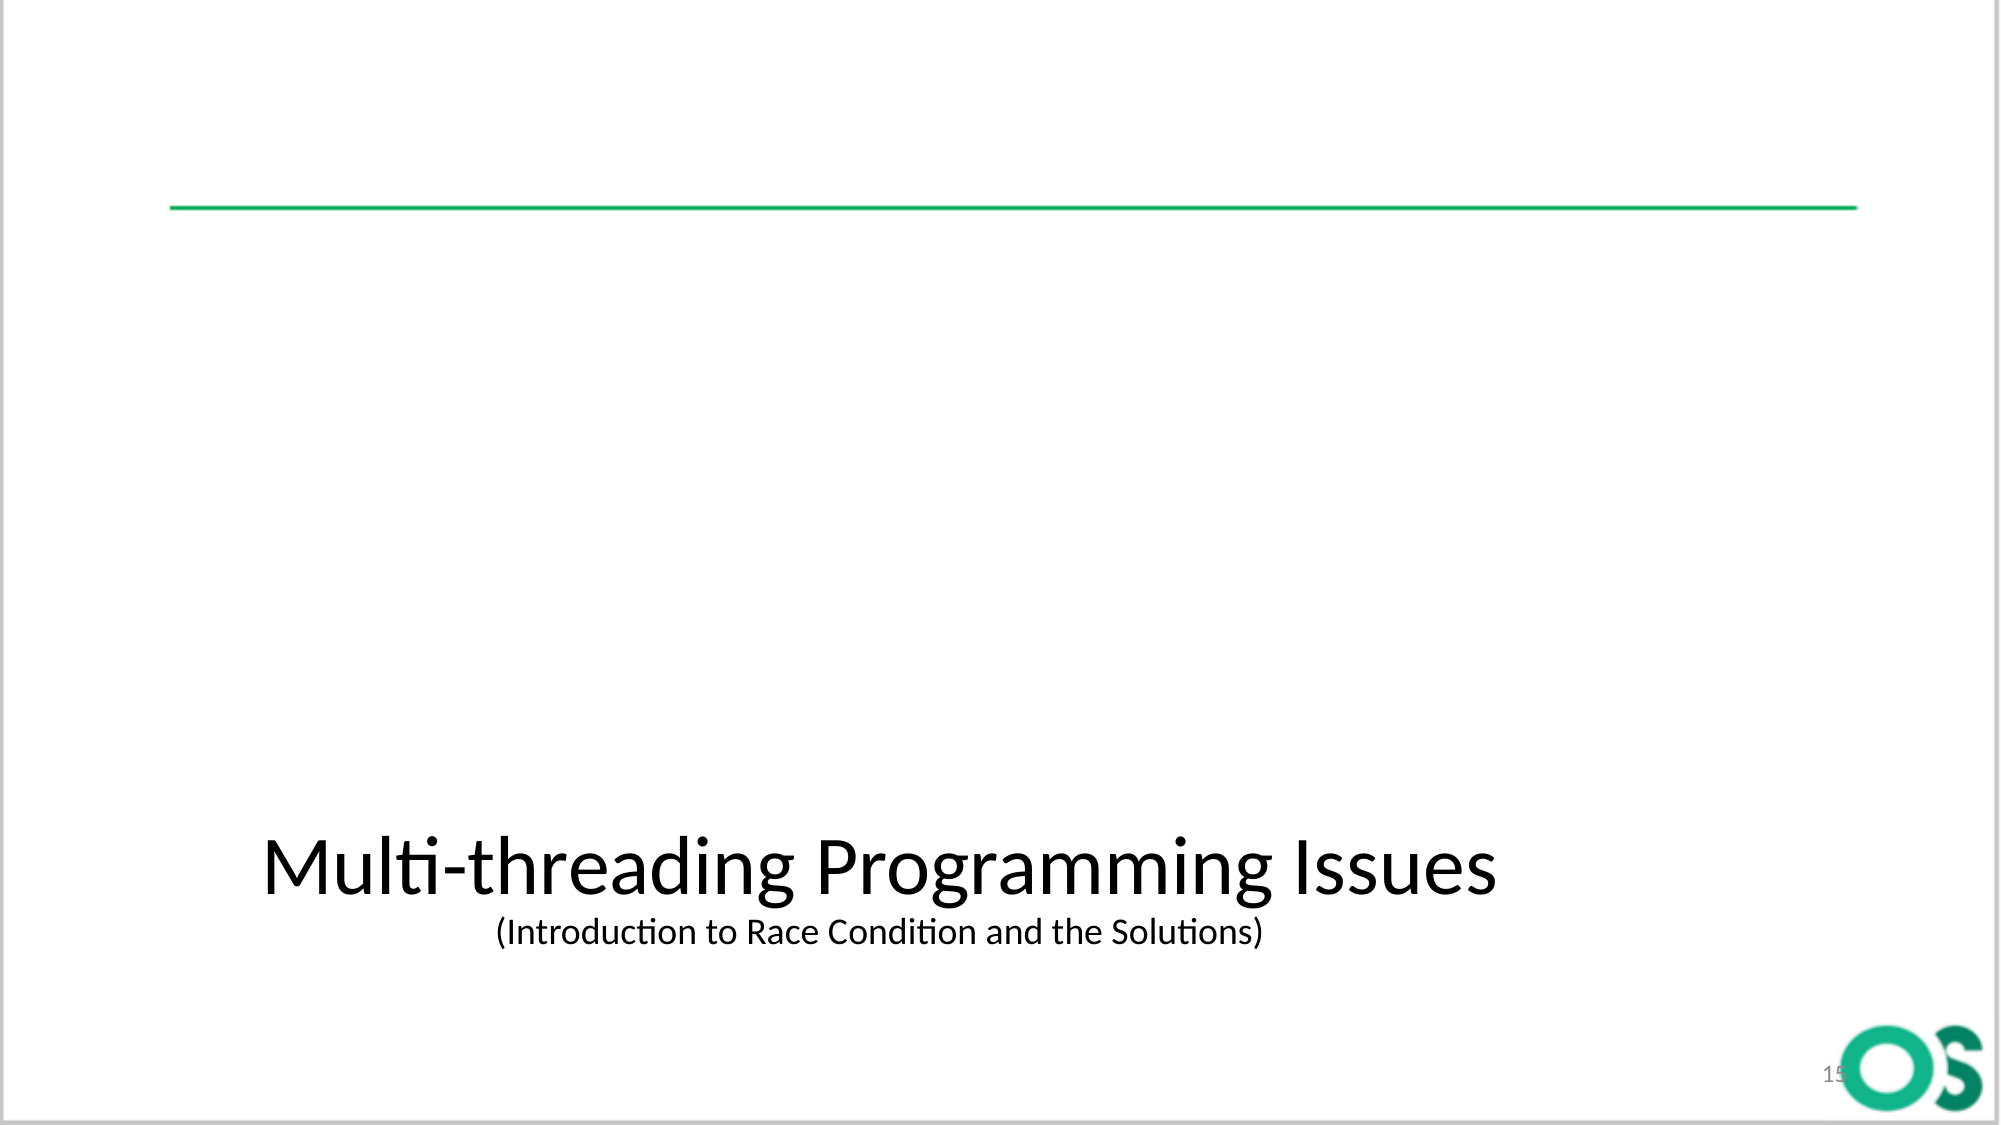

# Multi-threading Programming Issues (Introduction to Race Condition and the Solutions)
15